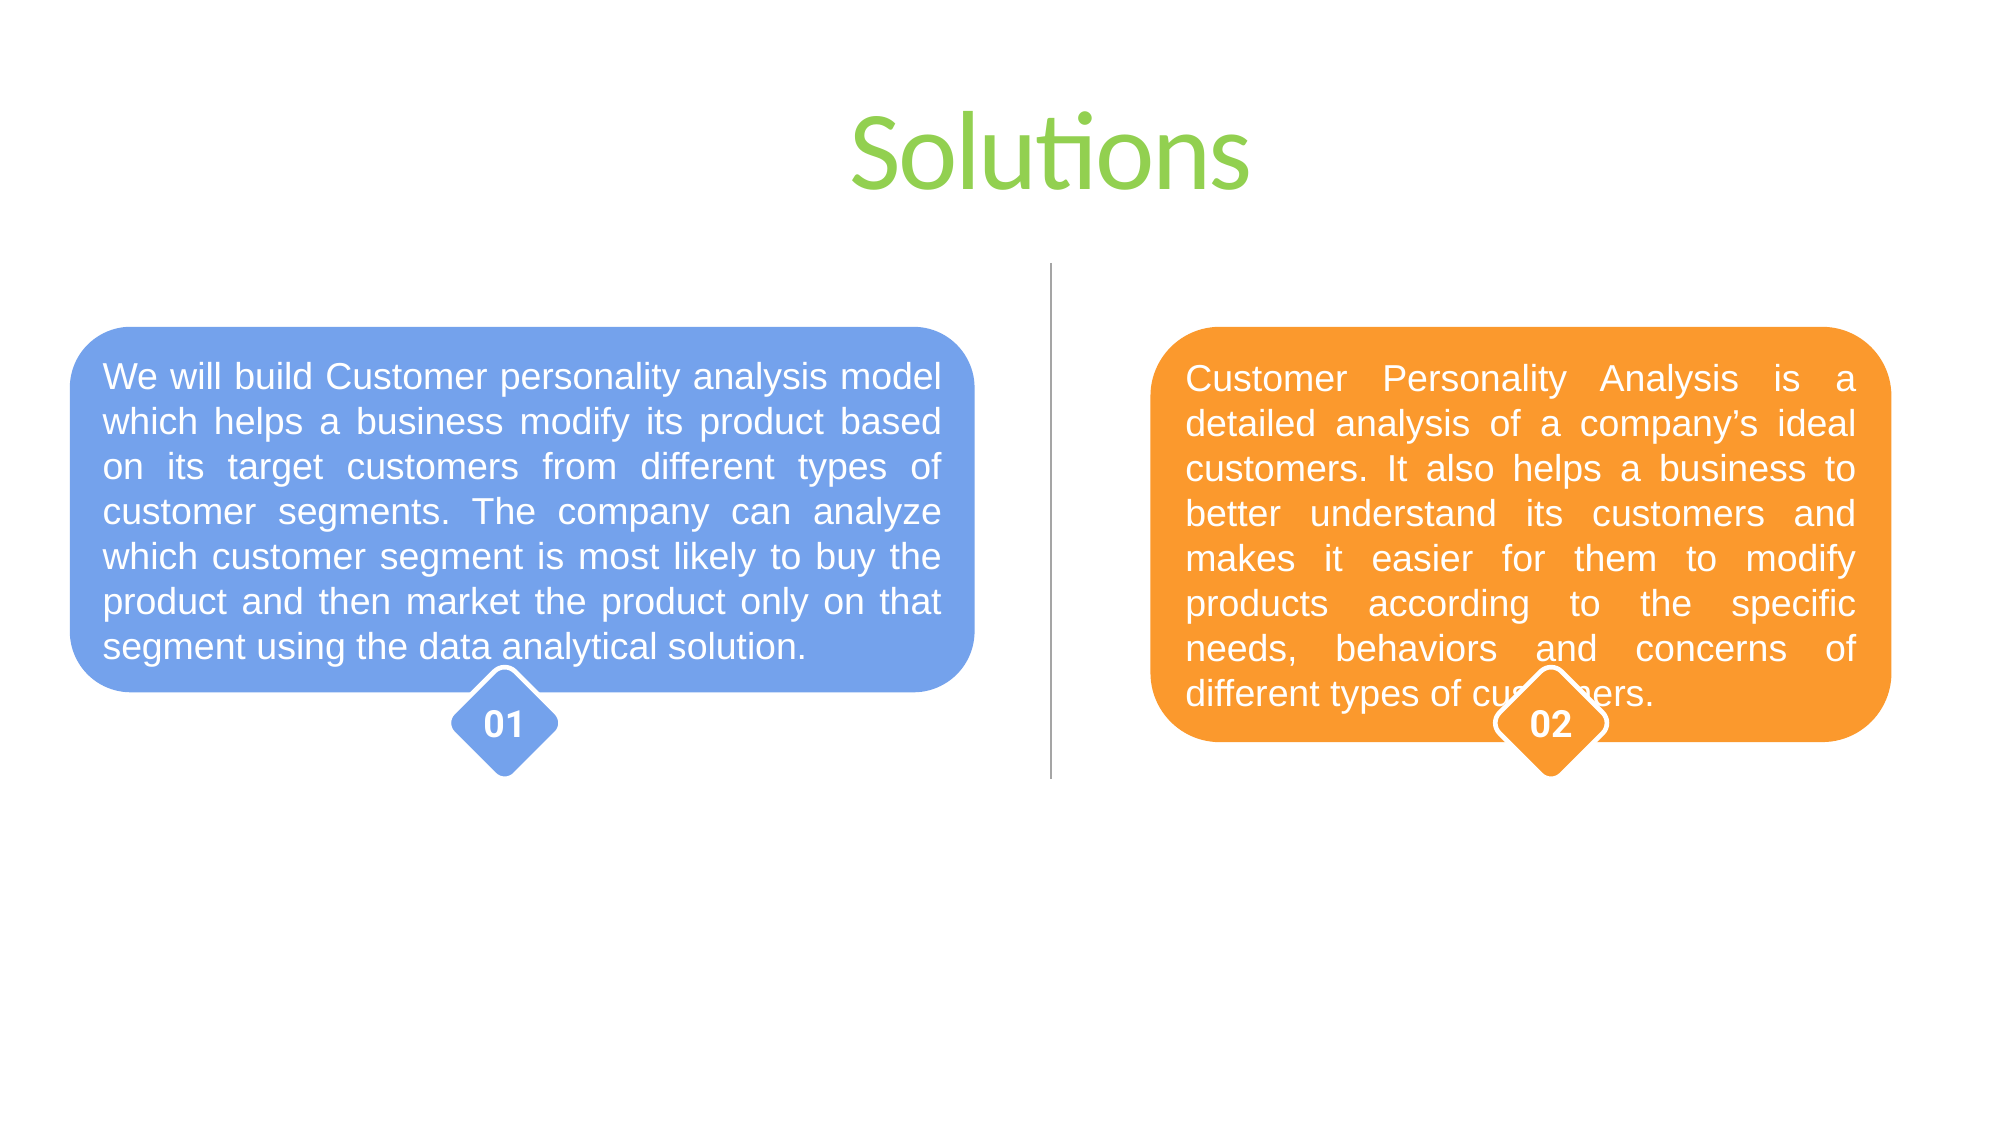

Solutions
We will build Customer personality analysis model which helps a business modify its product based on its target customers from different types of customer segments. The company can analyze which customer segment is most likely to buy the product and then market the product only on that segment using the data analytical solution.
Customer Personality Analysis is a detailed analysis of a company’s ideal customers. It also helps a business to better understand its customers and makes it easier for them to modify products according to the specific needs, behaviors and concerns of different types of customers.
01
02